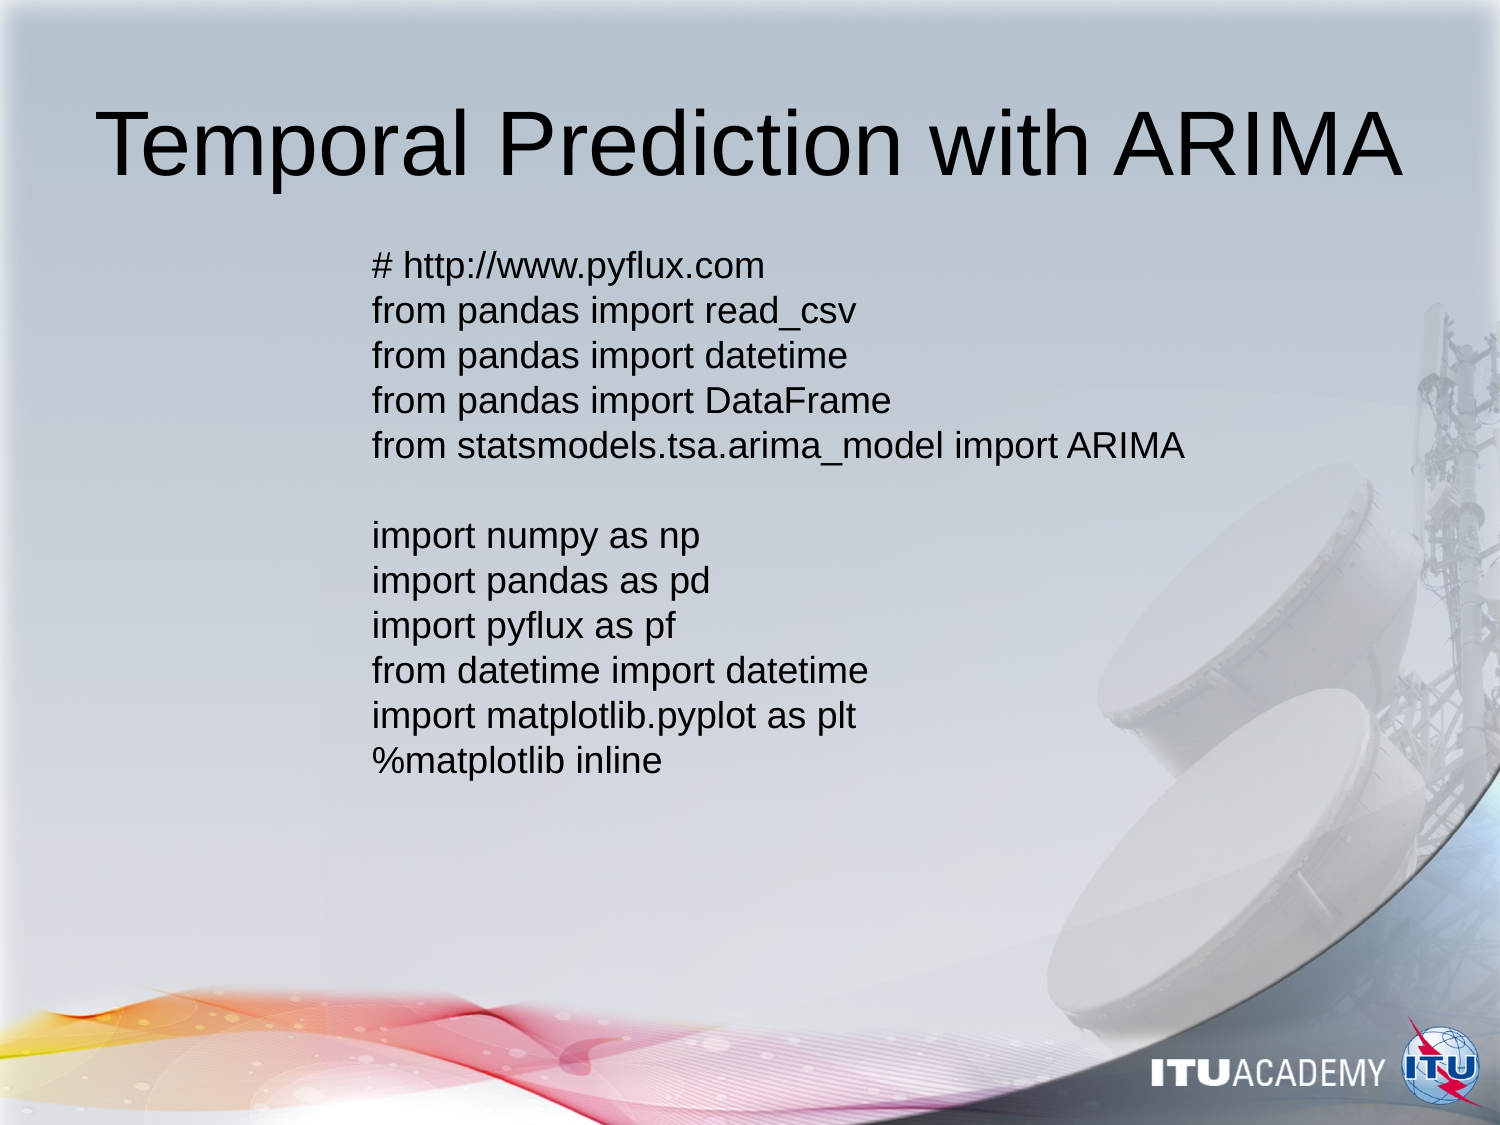

# Temporal Prediction with ARIMA
# http://www.pyflux.com
from pandas import read_csv
from pandas import datetime
from pandas import DataFrame
from statsmodels.tsa.arima_model import ARIMA

import numpy as np
import pandas as pd
import pyflux as pf
from datetime import datetime
import matplotlib.pyplot as plt
%matplotlib inline